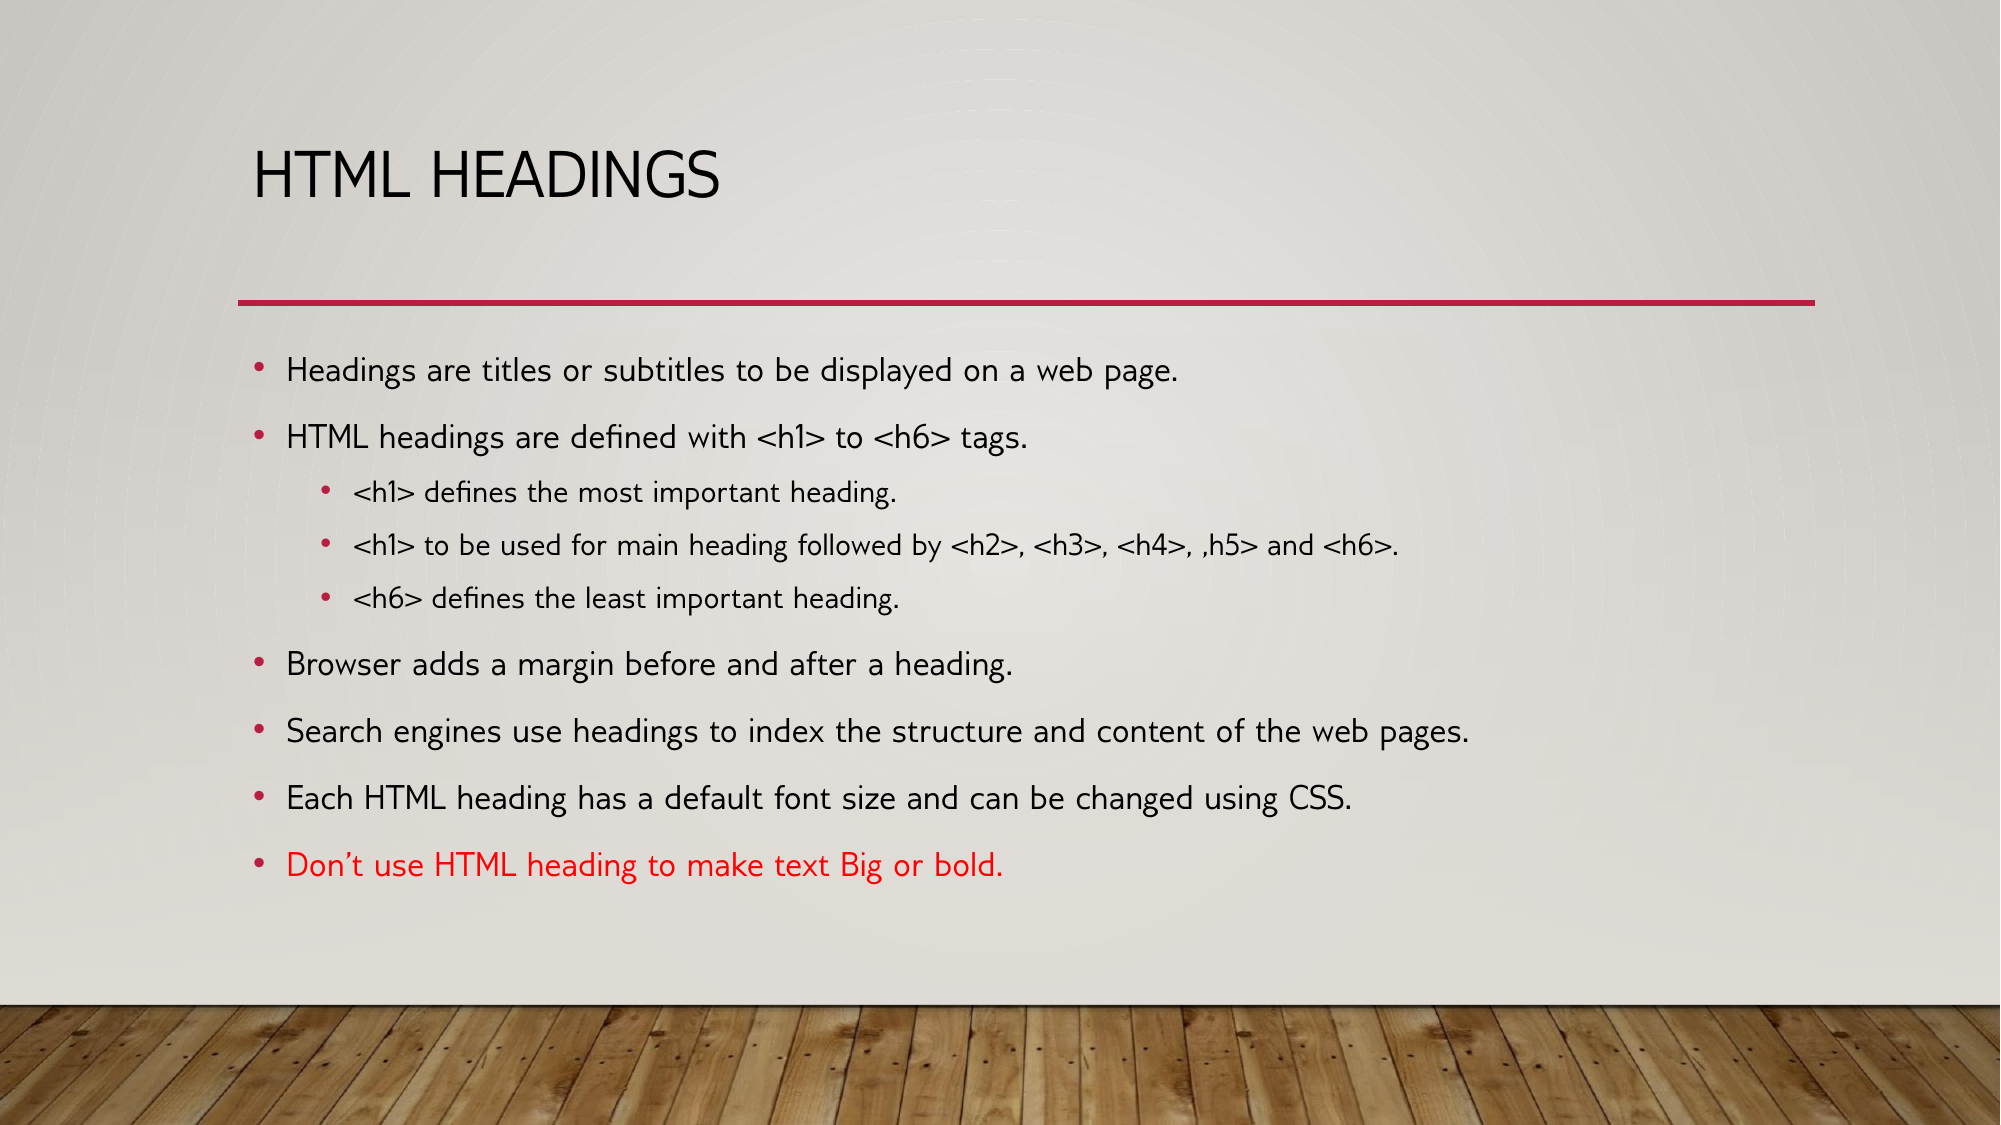

# HTML HEADINGS
Headings are titles or subtitles to be displayed on a web page.
HTML headings are defined with <h1> to <h6> tags.
<h1> defines the most important heading.
<h1> to be used for main heading followed by <h2>, <h3>, <h4>, ,h5> and <h6>.
<h6> defines the least important heading.
Browser adds a margin before and after a heading.
Search engines use headings to index the structure and content of the web pages.
Each HTML heading has a default font size and can be changed using CSS.
Don’t use HTML heading to make text Big or bold.